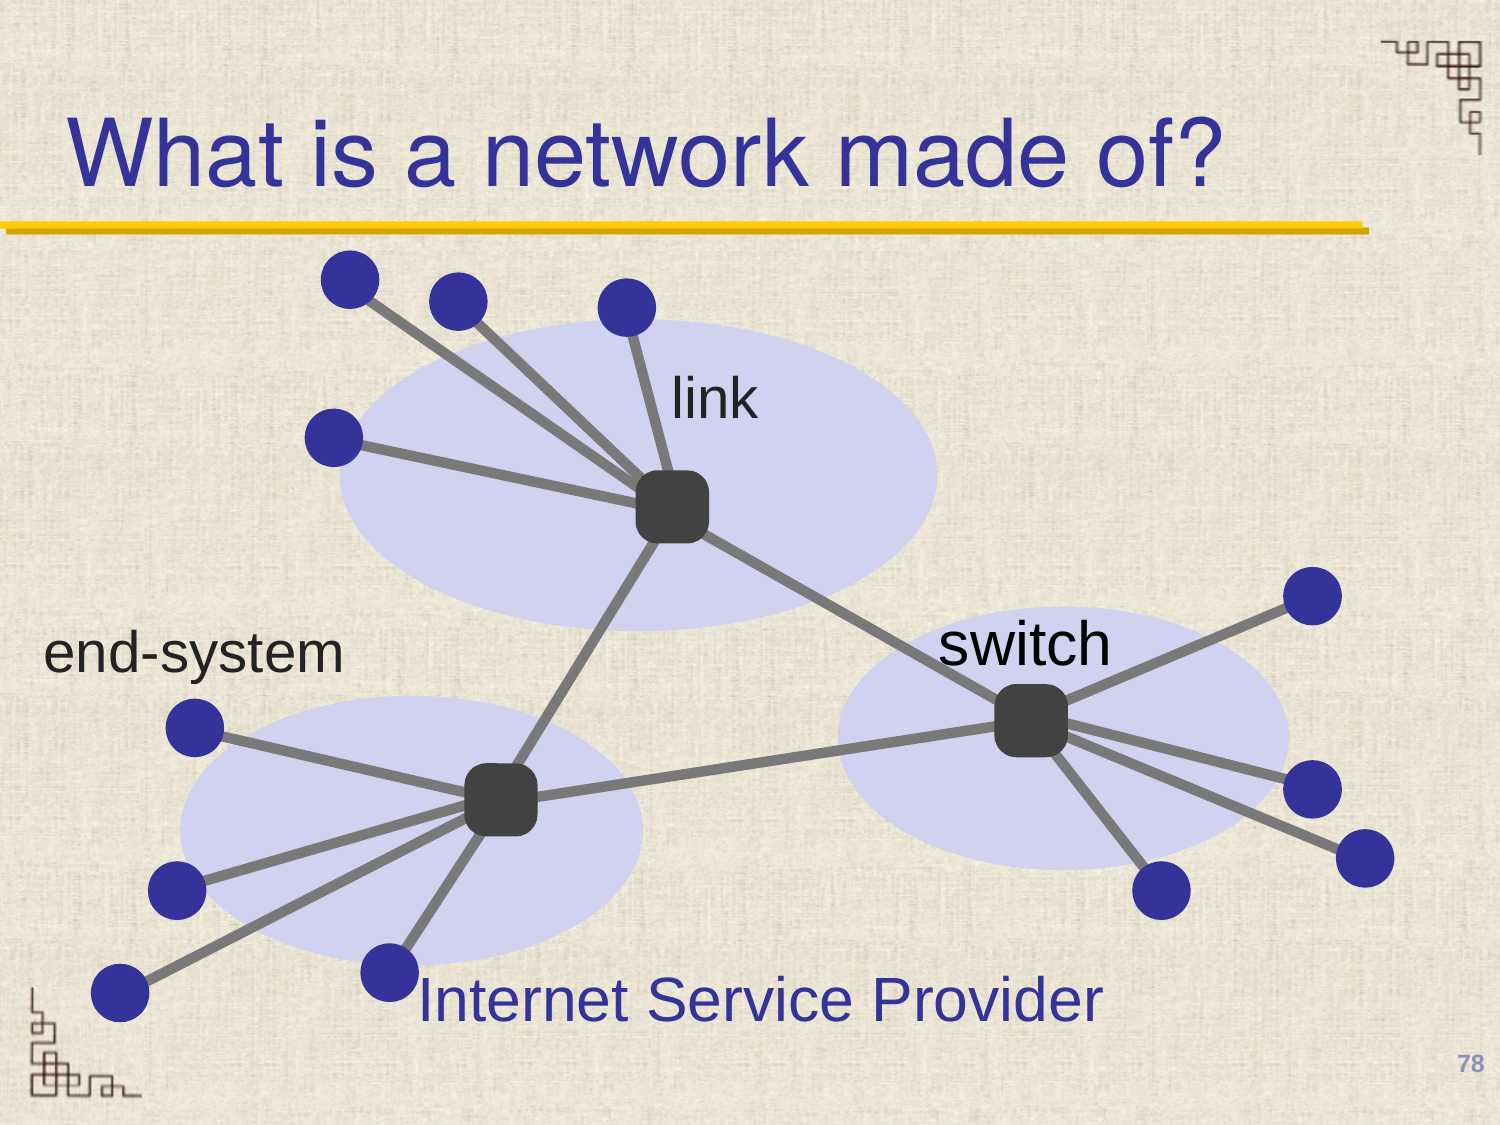

# What is a network made of?

link

switch

end-system

Internet Service Provider

78